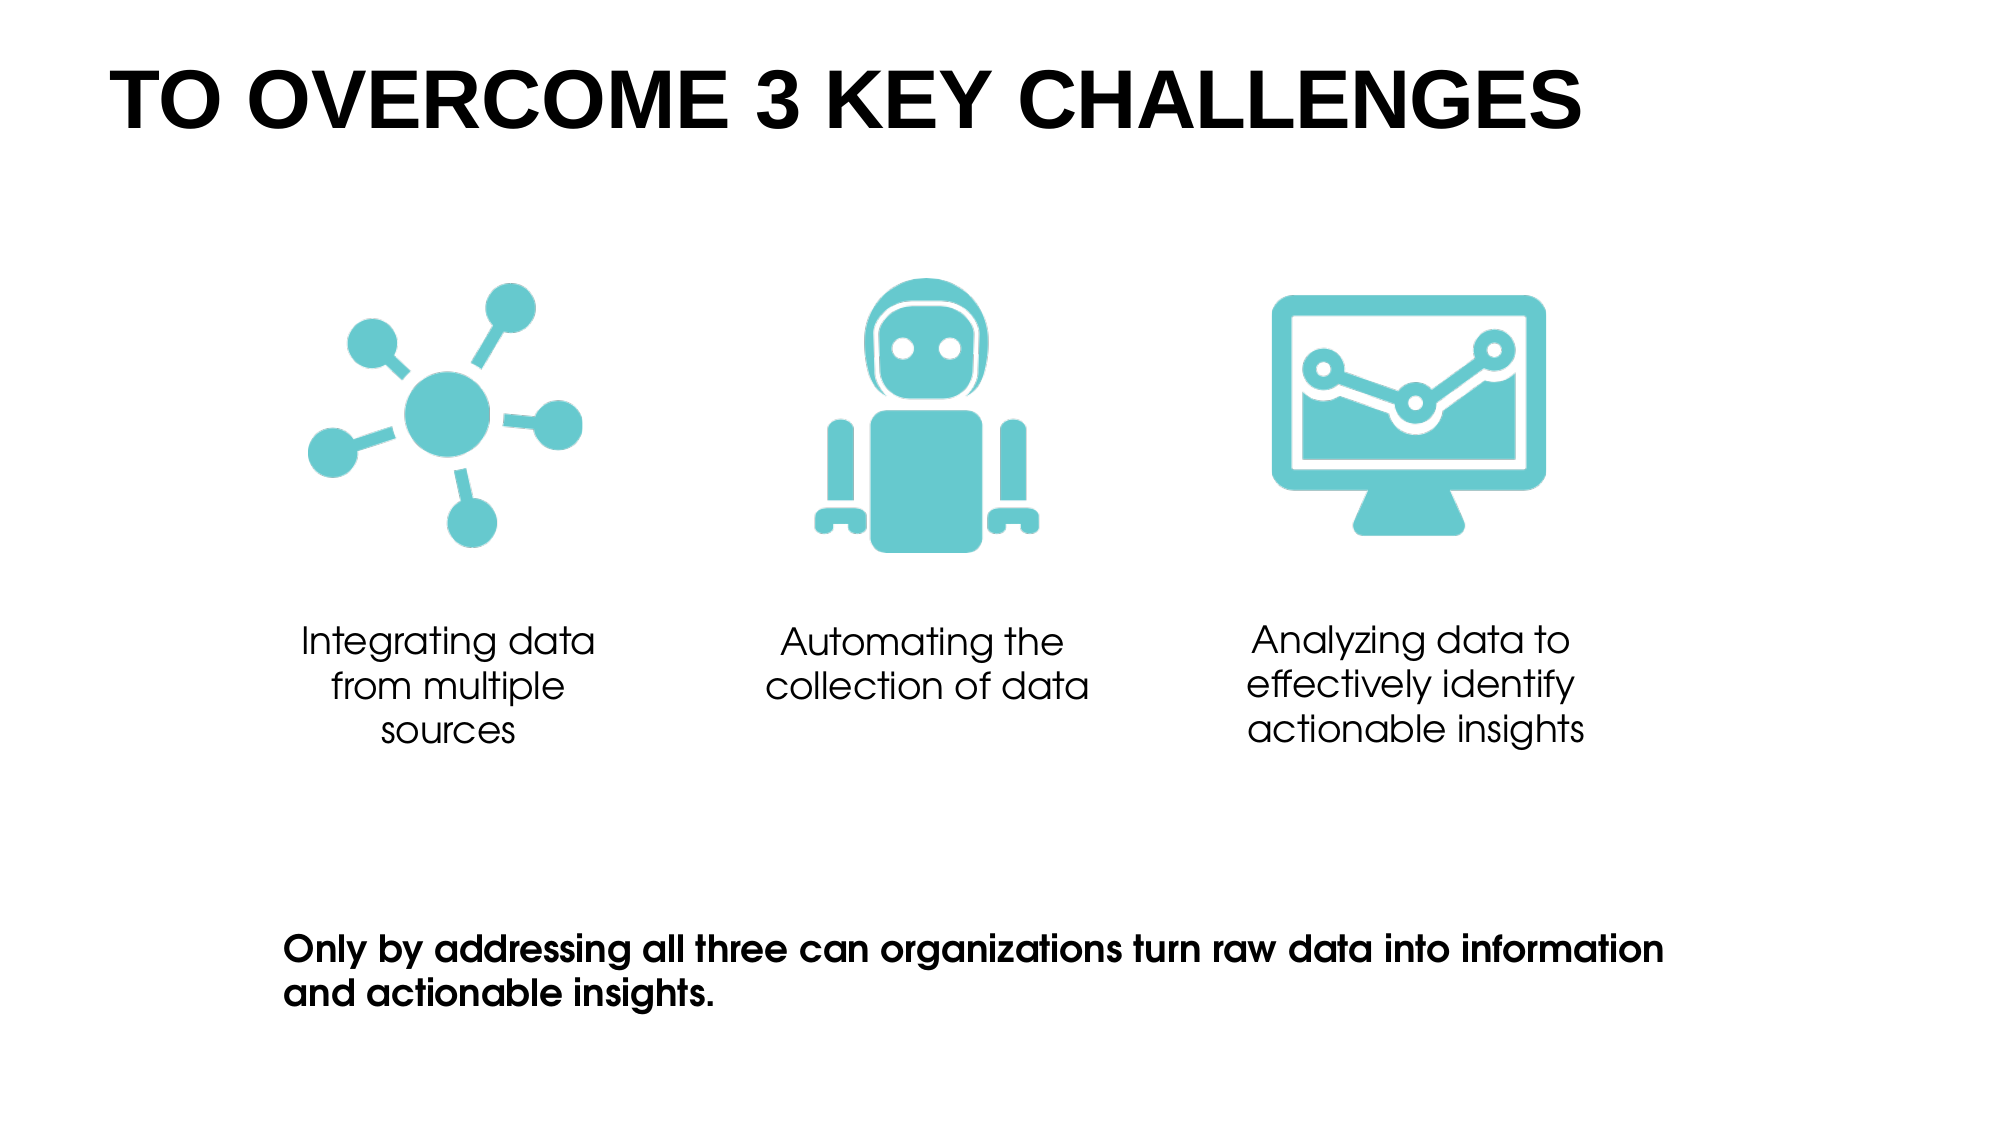

# TO OVERCOME 3 KEY CHALLENGES

Automating the  collection of data
Analyzing data to  effectively identify  actionable insights
Integrating data  from multiple  sources
Only by addressing all three can organizations turn raw data into information  and actionable insights.